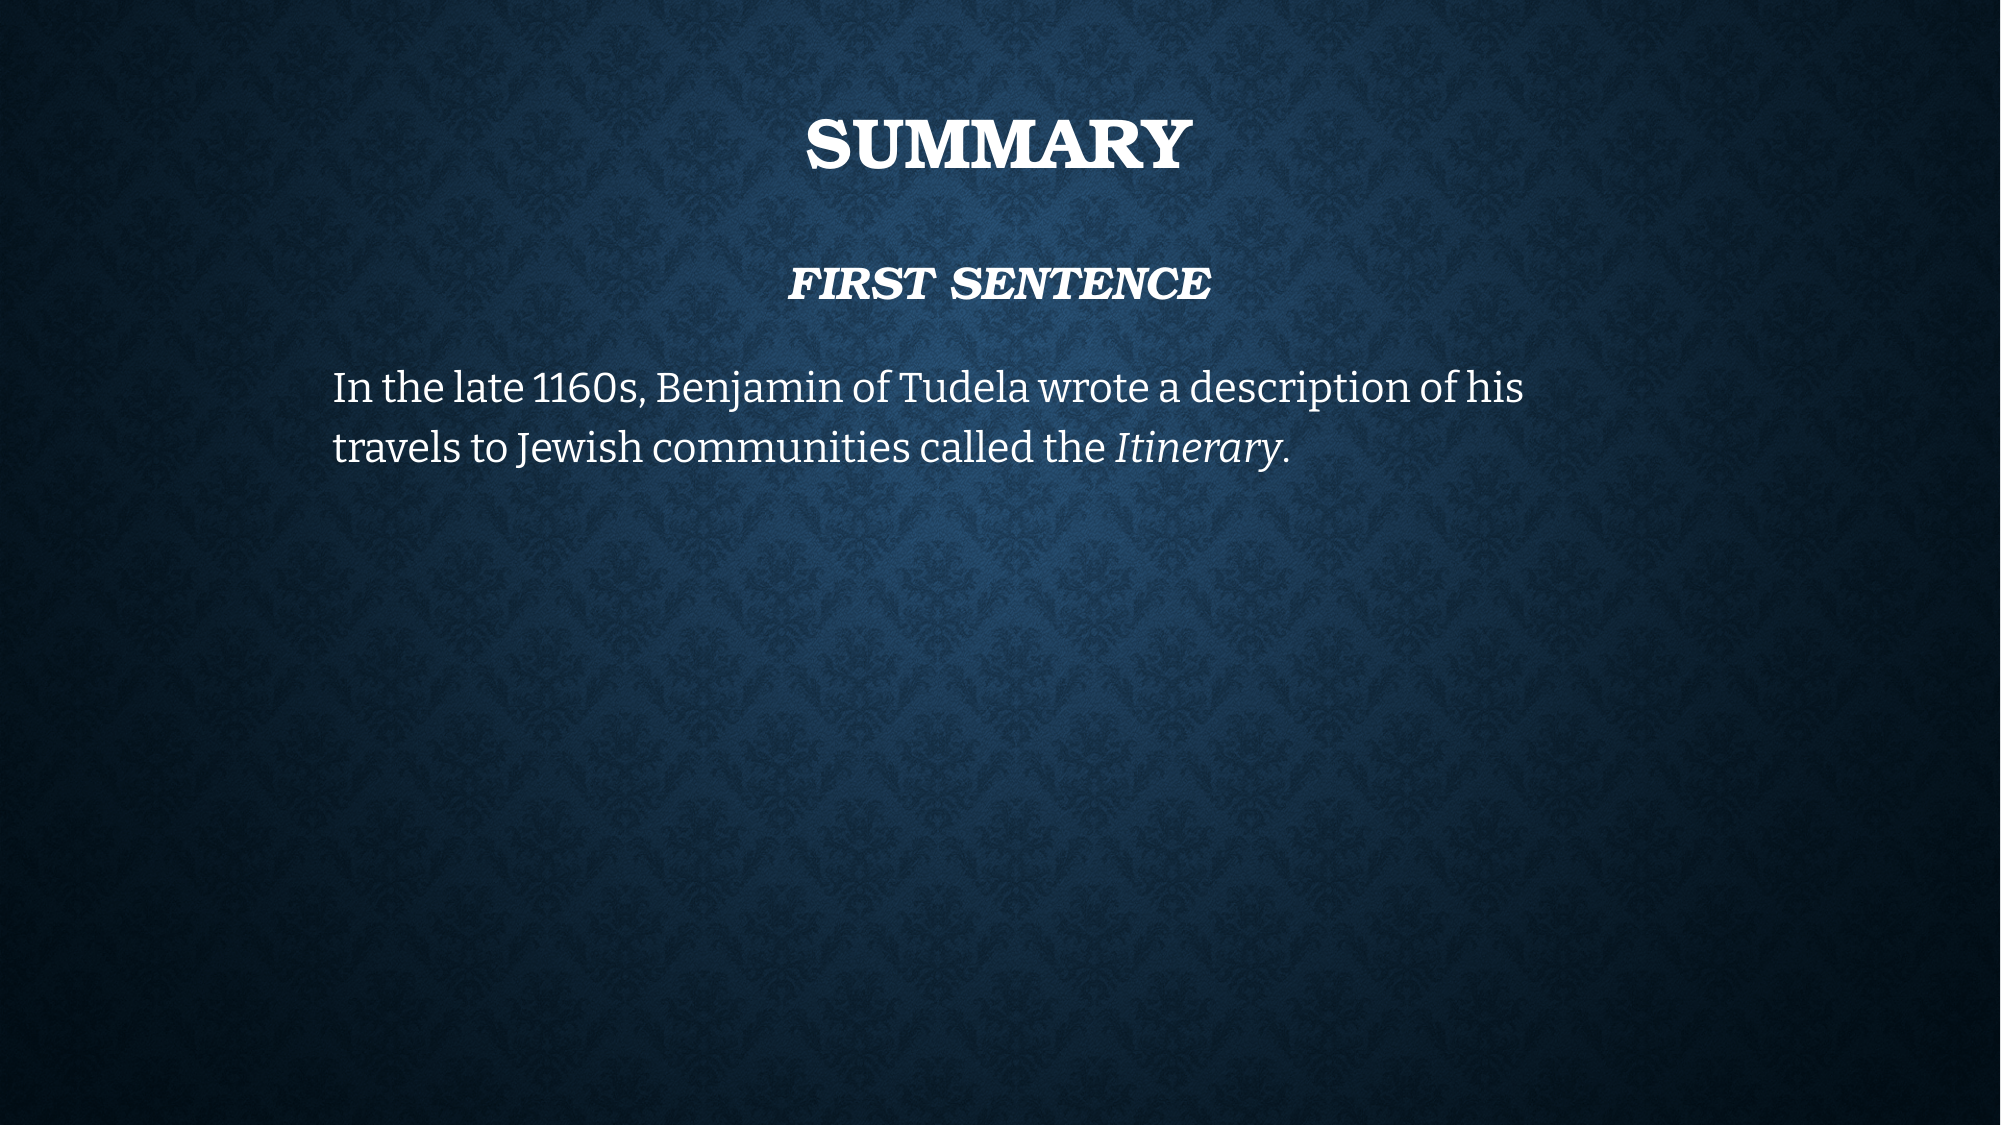

# Summary First Sentence
In the late 1160s, Benjamin of Tudela wrote a description of his travels to Jewish communities called the Itinerary.